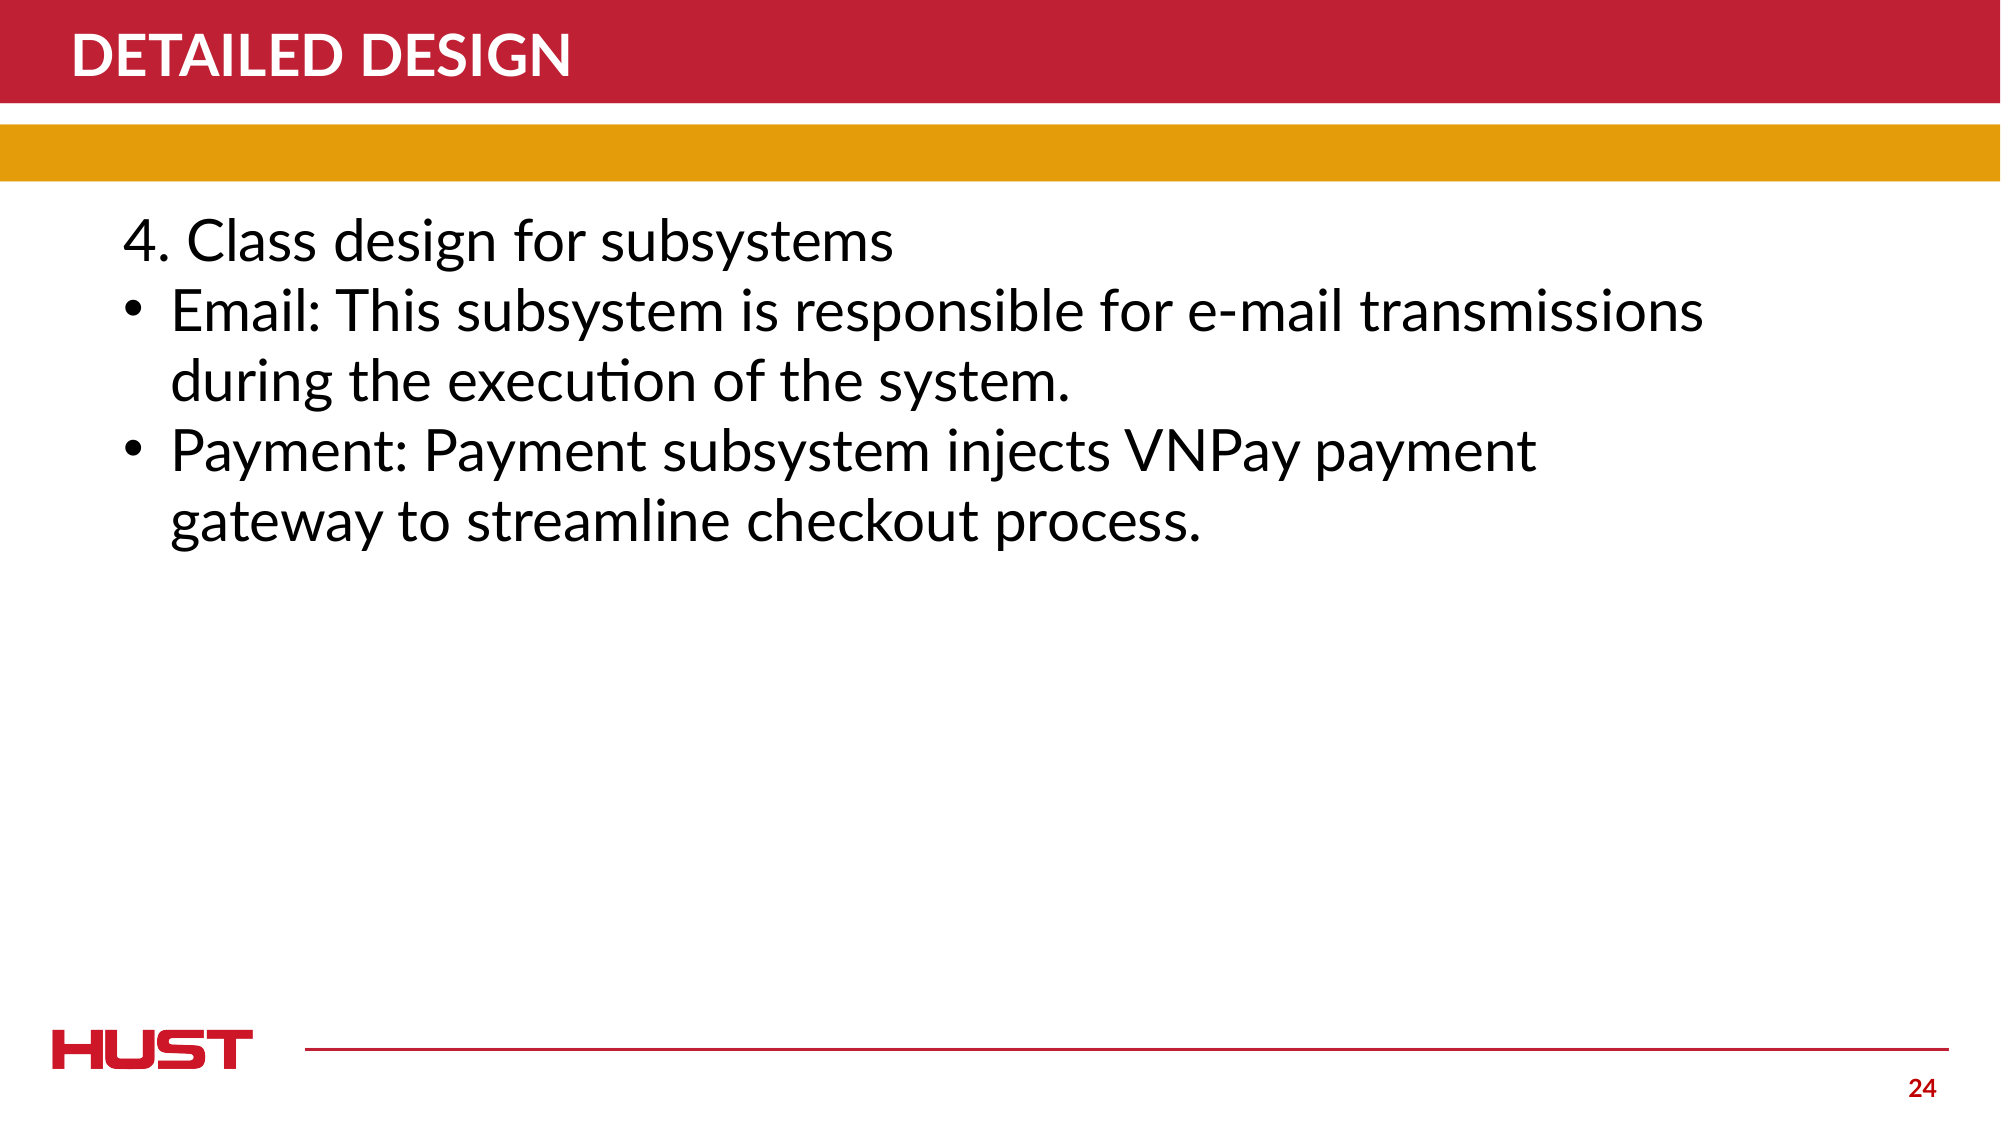

# DETAILED DESIGN
4. Class design for subsystems
Email: This subsystem is responsible for e-mail transmissions during the execution of the system.
Payment: Payment subsystem injects VNPay payment gateway to streamline checkout process.
24